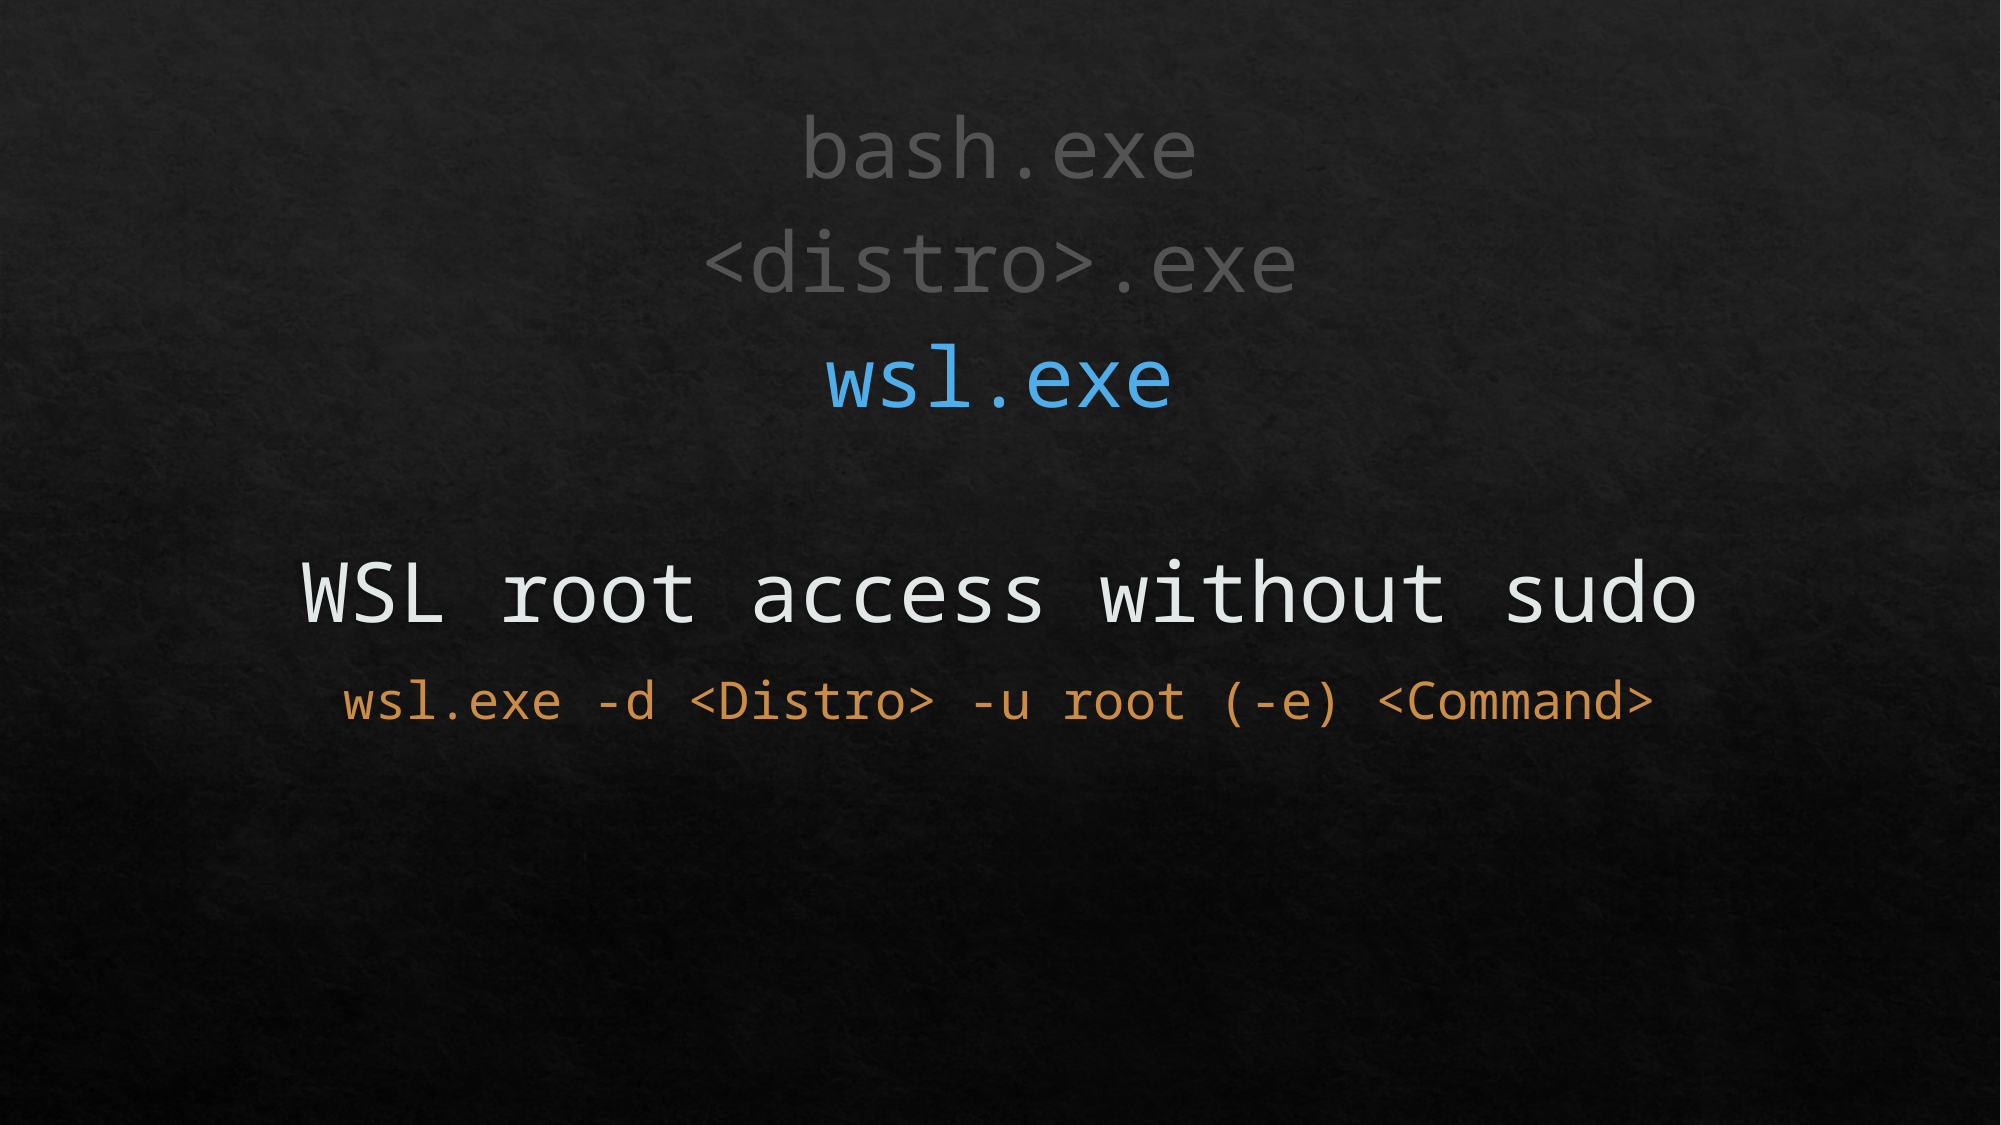

bash.exe
<distro>.exe
wsl.exe
# WSL root access without sudo
wsl.exe -d <Distro> -u root (-e) <Command>